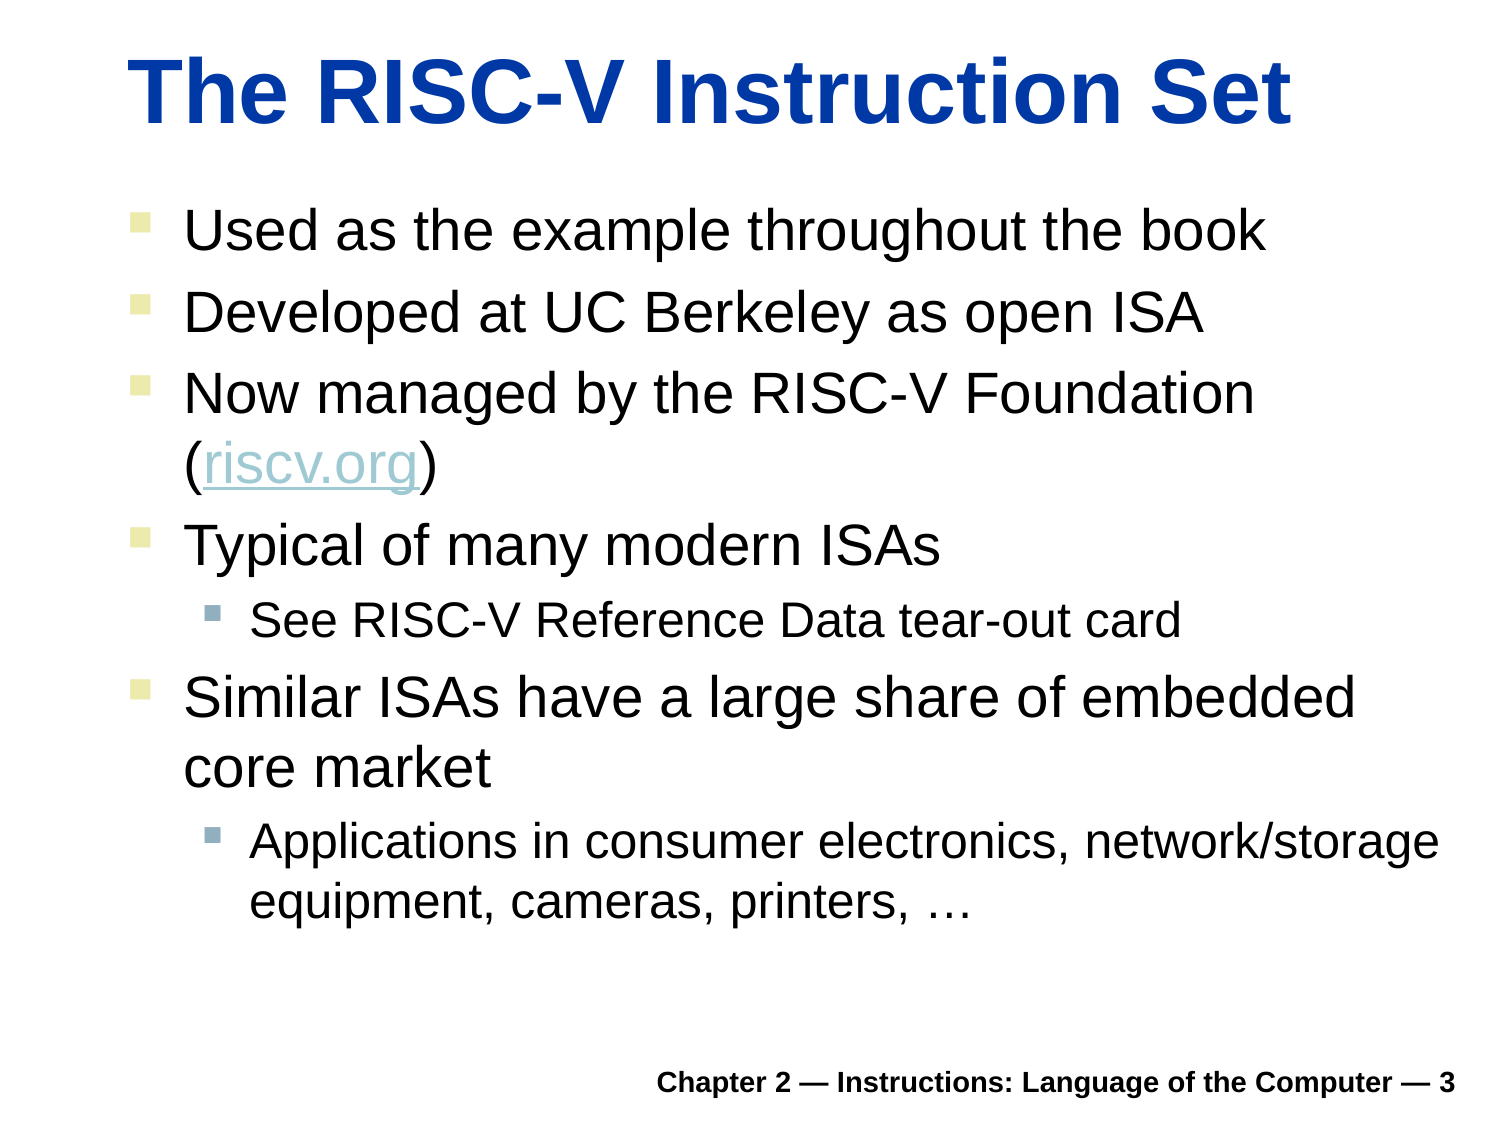

# The RISC-V Instruction Set
Used as the example throughout the book
Developed at UC Berkeley as open ISA
Now managed by the RISC-V Foundation (riscv.org)
Typical of many modern ISAs
See RISC-V Reference Data tear-out card
Similar ISAs have a large share of embedded core market
Applications in consumer electronics, network/storage equipment, cameras, printers, …
Chapter 2 — Instructions: Language of the Computer — 3